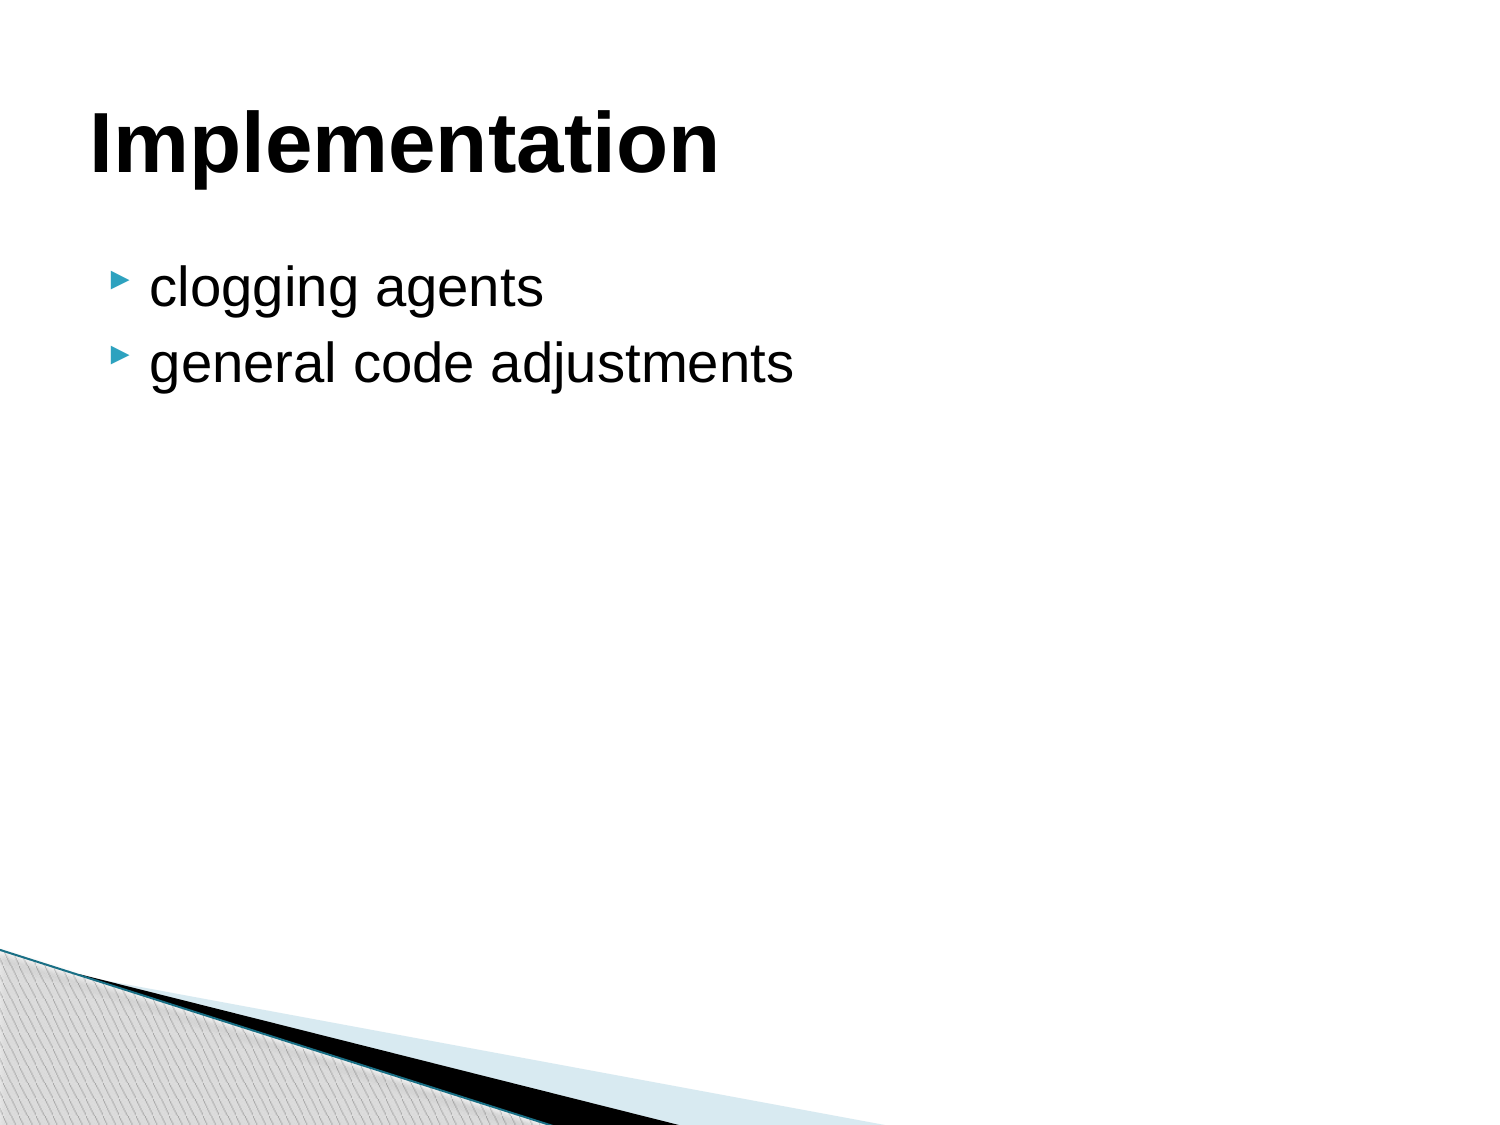

# Implementation
clogging agents
general code adjustments